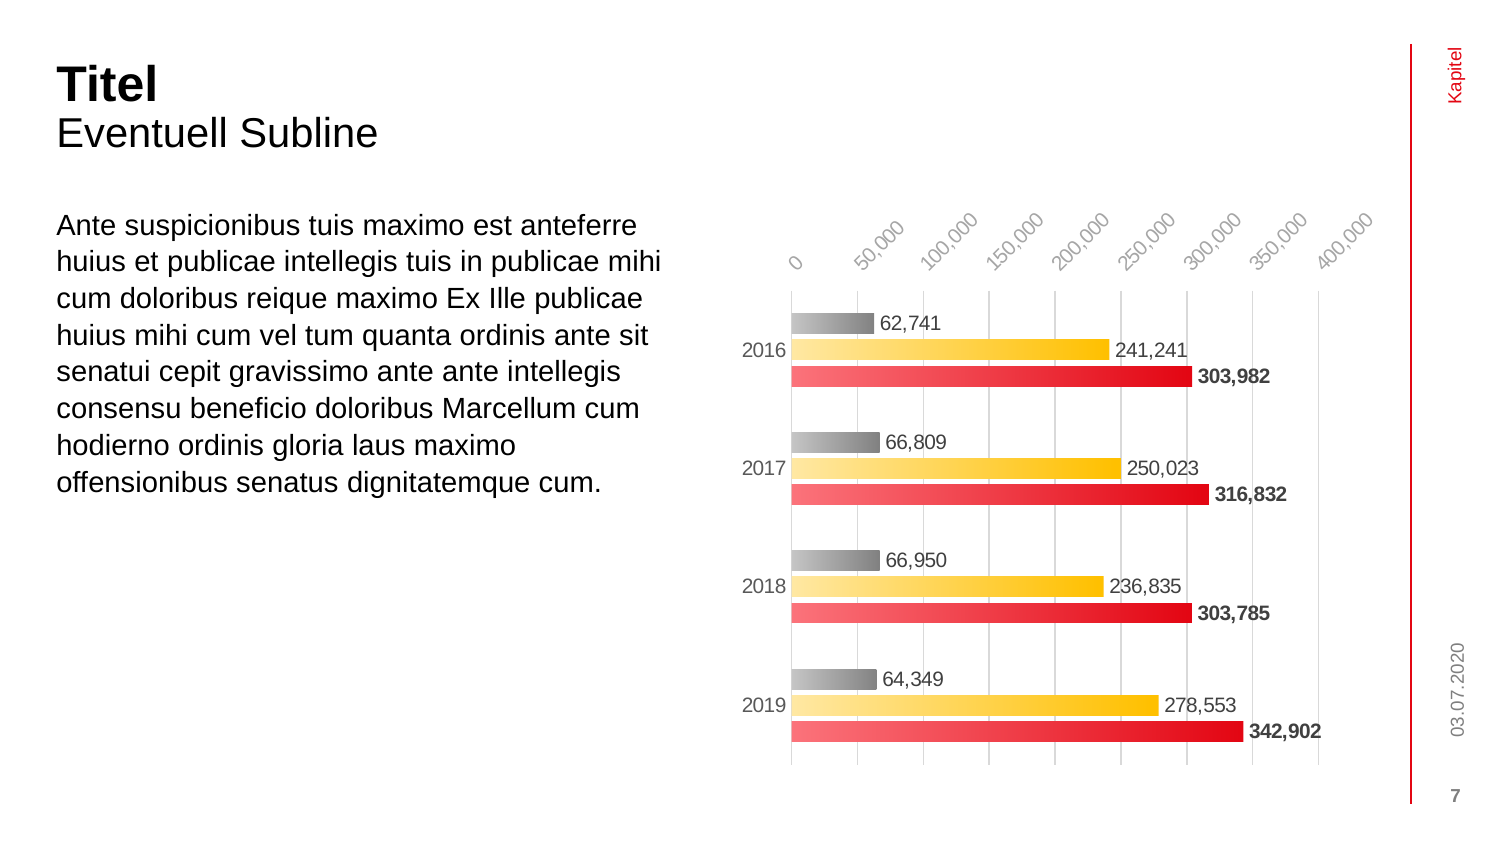

# Titel
Eventuell Subline

### Chart

| Category | Série 1 | Série 2 | Série 3 |
|---|---|---|---|
| 2019 | 342902.0 | 278553.0 | 64349.0 |
| 2018 | 303785.0 | 236835.0 | 66950.0 |
| 2017 | 316832.0 | 250023.0 | 66809.0 |
| 2016 | 303982.0 | 241241.0 | 62741.0 |
Ante suspicionibus tuis maximo est anteferre huius et publicae intellegis tuis in publicae mihi cum doloribus reique maximo Ex Ille publicae huius mihi cum vel tum quanta ordinis ante sit senatui cepit gravissimo ante ante intellegis consensu beneficio doloribus Marcellum cum hodierno ordinis gloria laus maximo offensionibus senatus dignitatemque cum.
Kapitel
03.07.2020
7